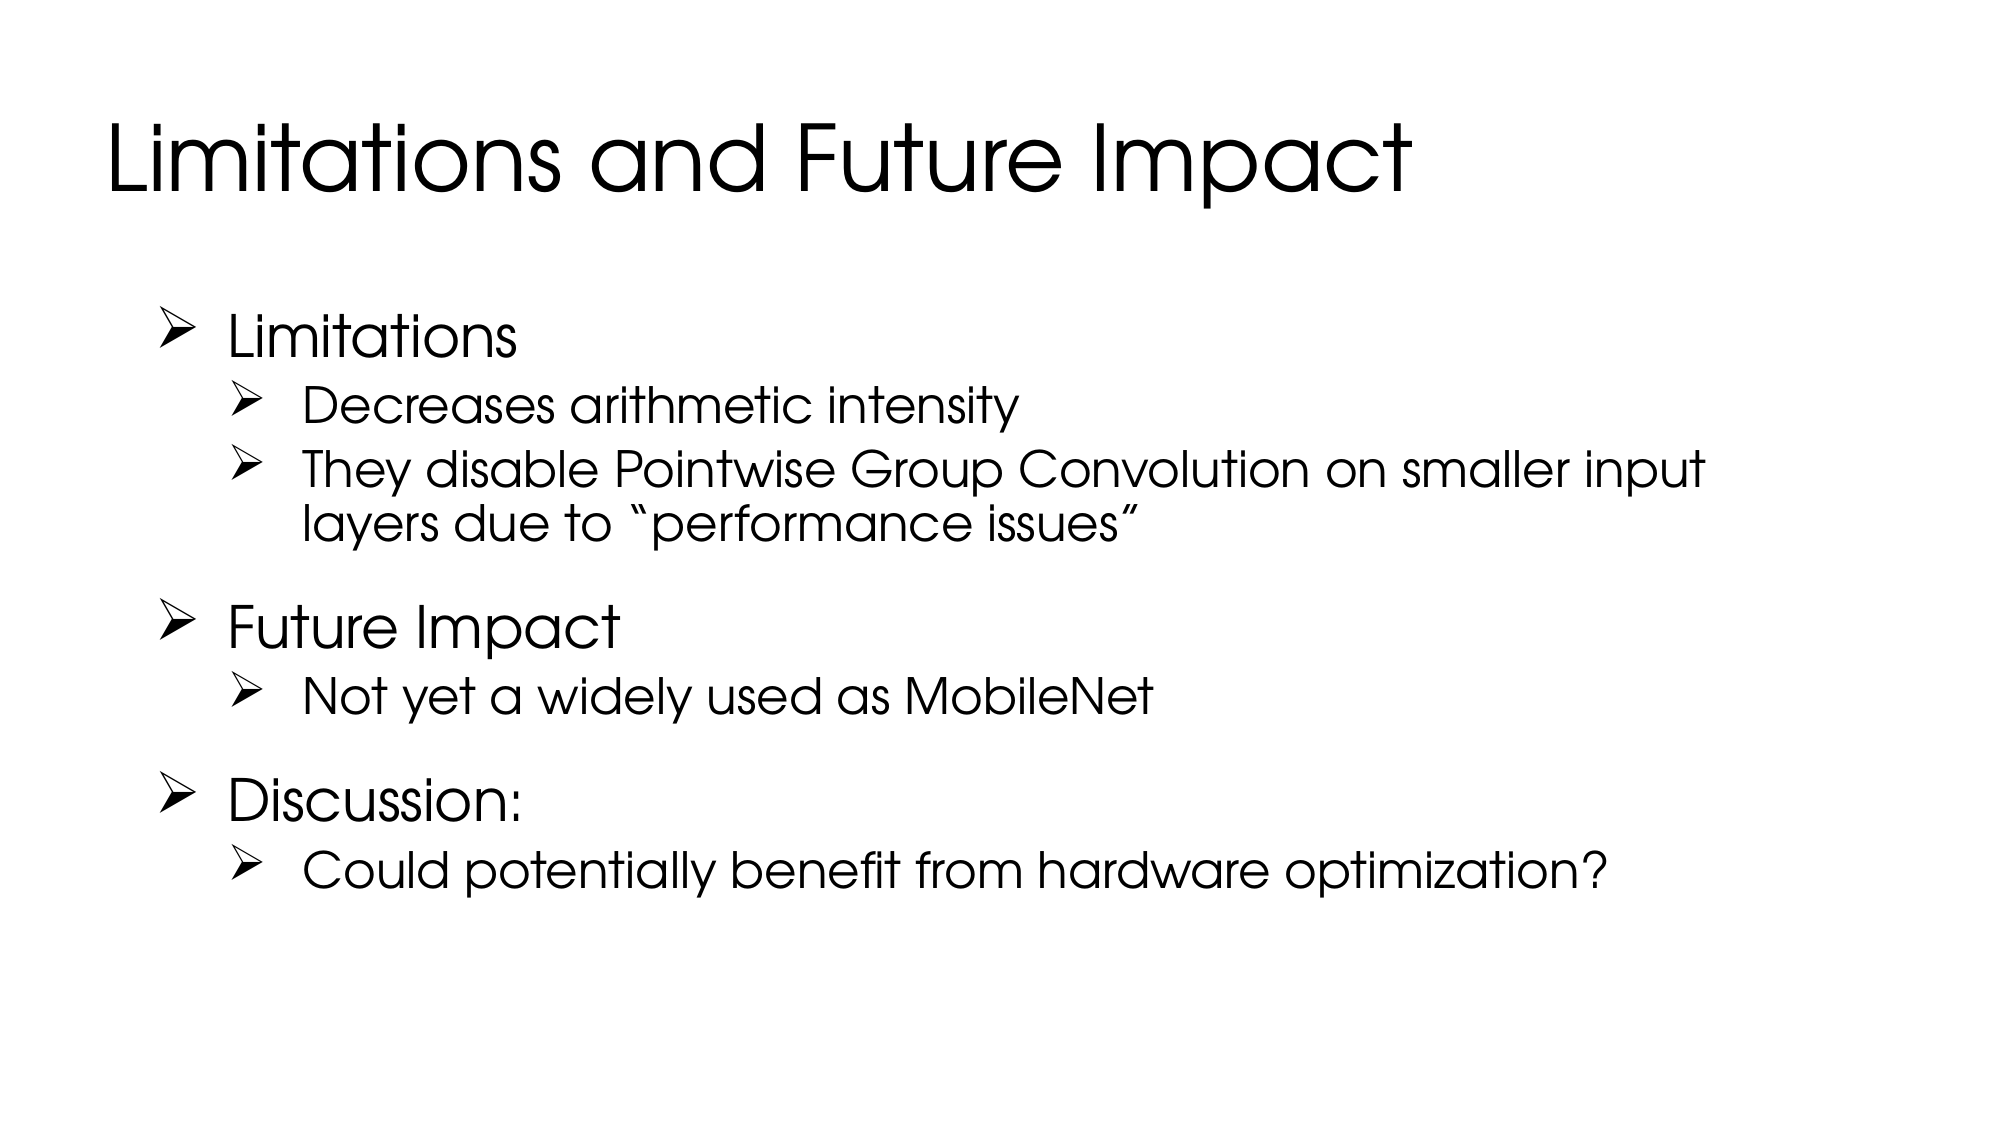

# Limitations and Future Impact
Limitations
Decreases arithmetic intensity
They disable Pointwise Group Convolution on smaller input layers due to “performance issues”
Future Impact
Not yet a widely used as MobileNet
Discussion:
Could potentially benefit from hardware optimization?